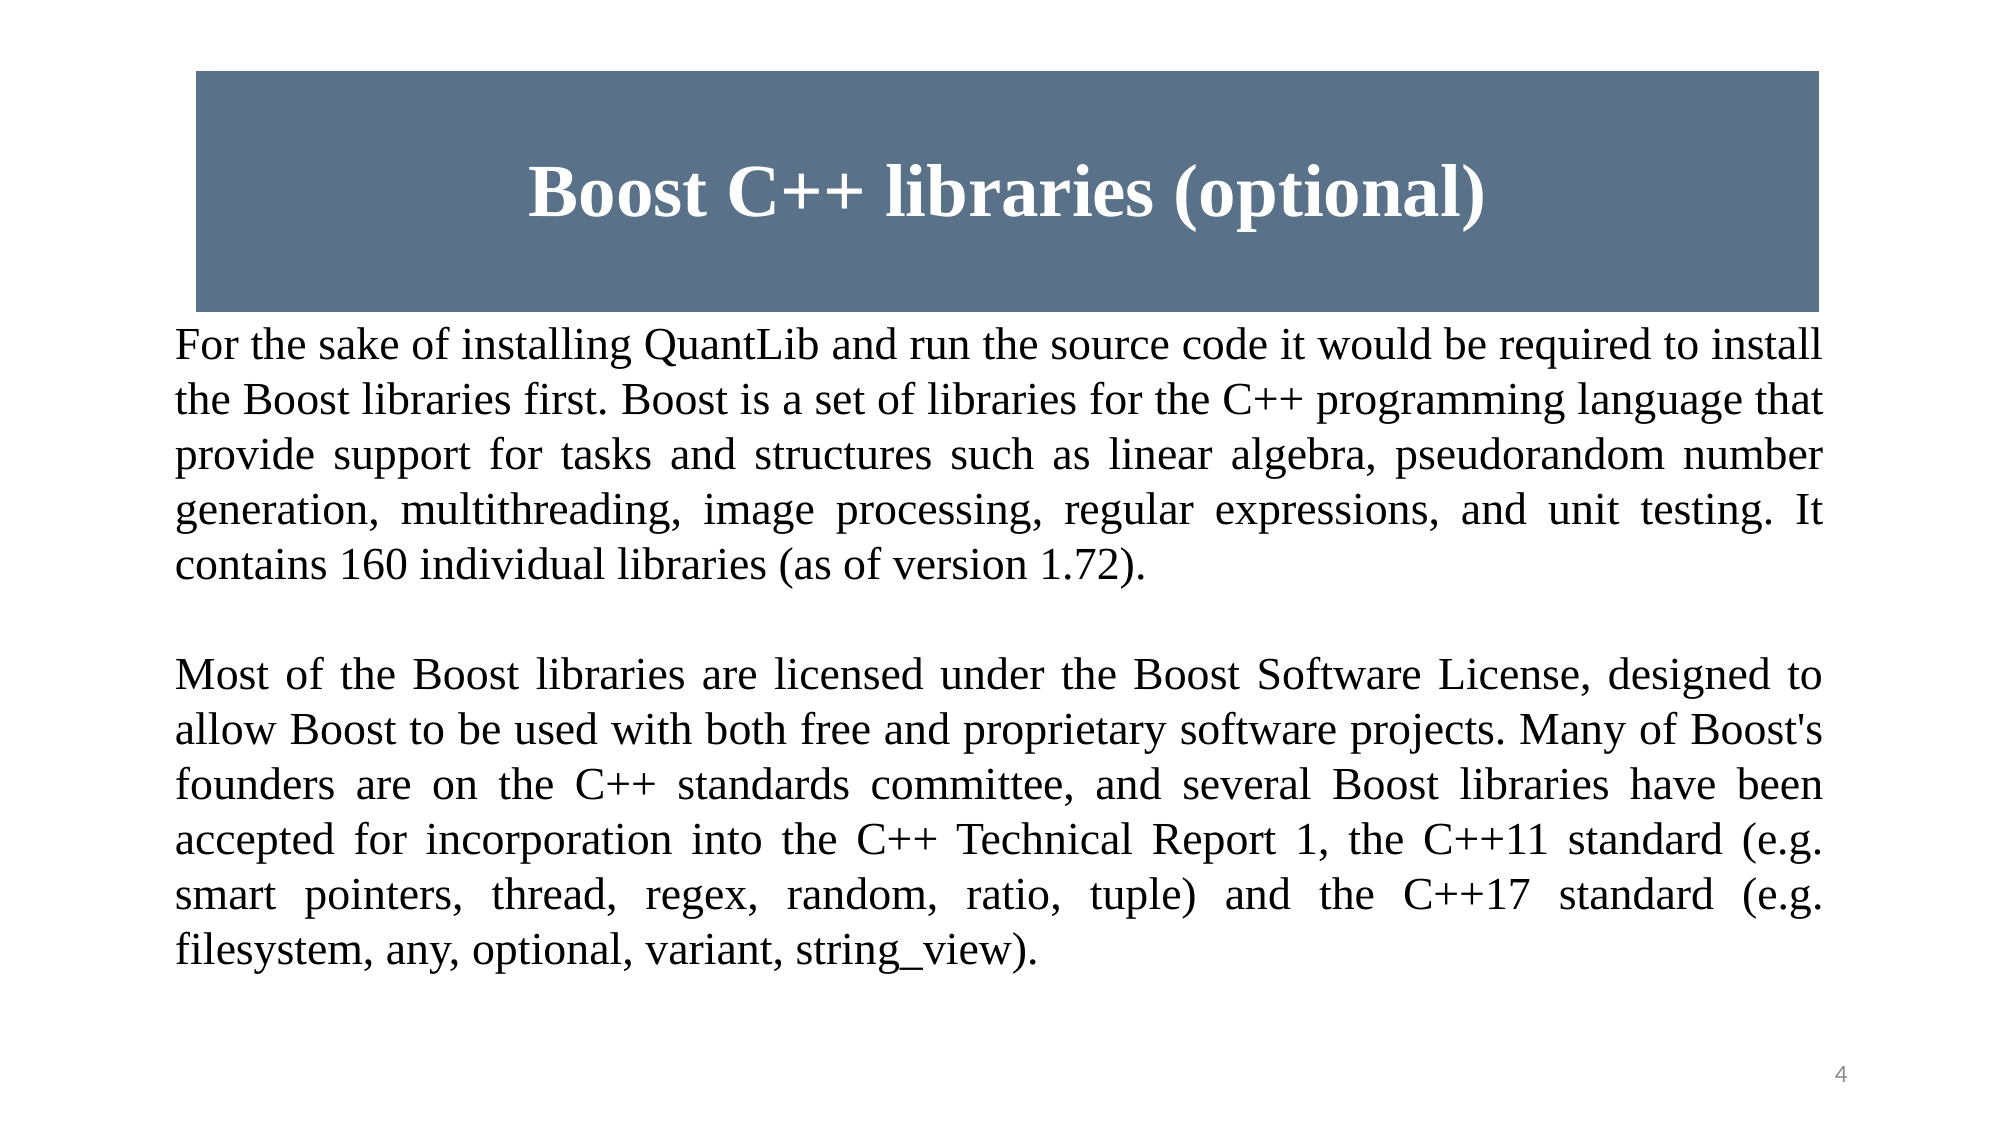

# Boost C++ libraries (optional)
For the sake of installing QuantLib and run the source code it would be required to install the Boost libraries first. Boost is a set of libraries for the C++ programming language that provide support for tasks and structures such as linear algebra, pseudorandom number generation, multithreading, image processing, regular expressions, and unit testing. It contains 160 individual libraries (as of version 1.72).

Most of the Boost libraries are licensed under the Boost Software License, designed to allow Boost to be used with both free and proprietary software projects. Many of Boost's founders are on the C++ standards committee, and several Boost libraries have been accepted for incorporation into the C++ Technical Report 1, the C++11 standard (e.g. smart pointers, thread, regex, random, ratio, tuple) and the C++17 standard (e.g. filesystem, any, optional, variant, string_view).

4